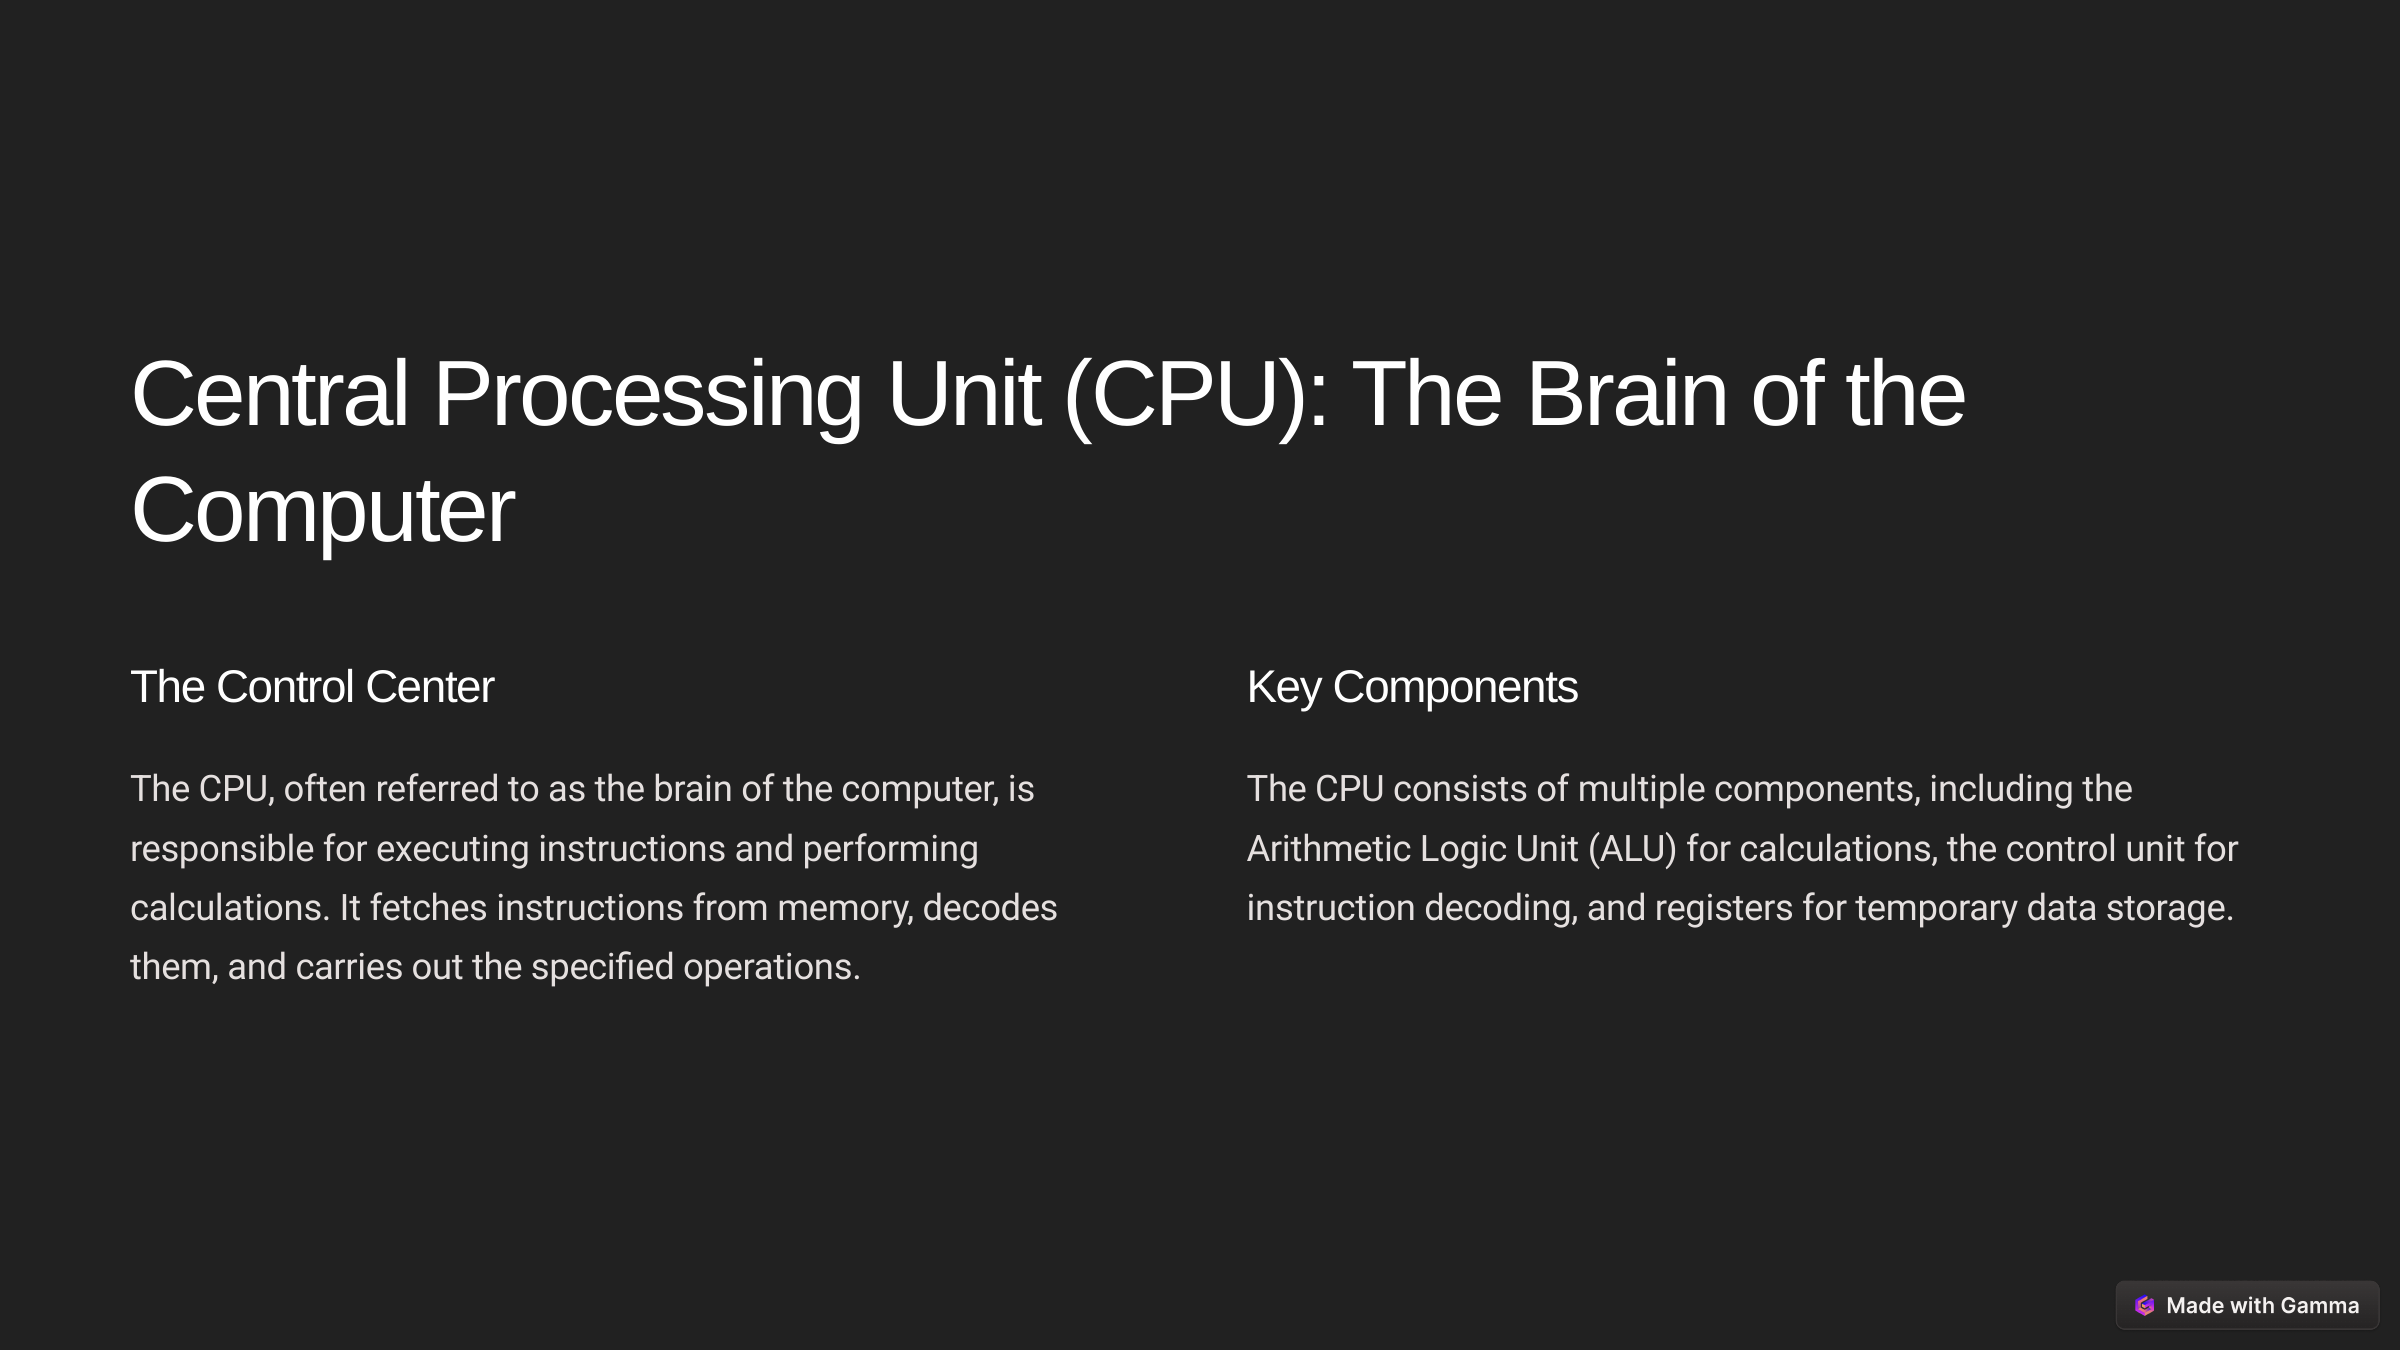

Central Processing Unit (CPU): The Brain of the Computer
The Control Center
Key Components
The CPU, often referred to as the brain of the computer, is responsible for executing instructions and performing calculations. It fetches instructions from memory, decodes them, and carries out the specified operations.
The CPU consists of multiple components, including the Arithmetic Logic Unit (ALU) for calculations, the control unit for instruction decoding, and registers for temporary data storage.